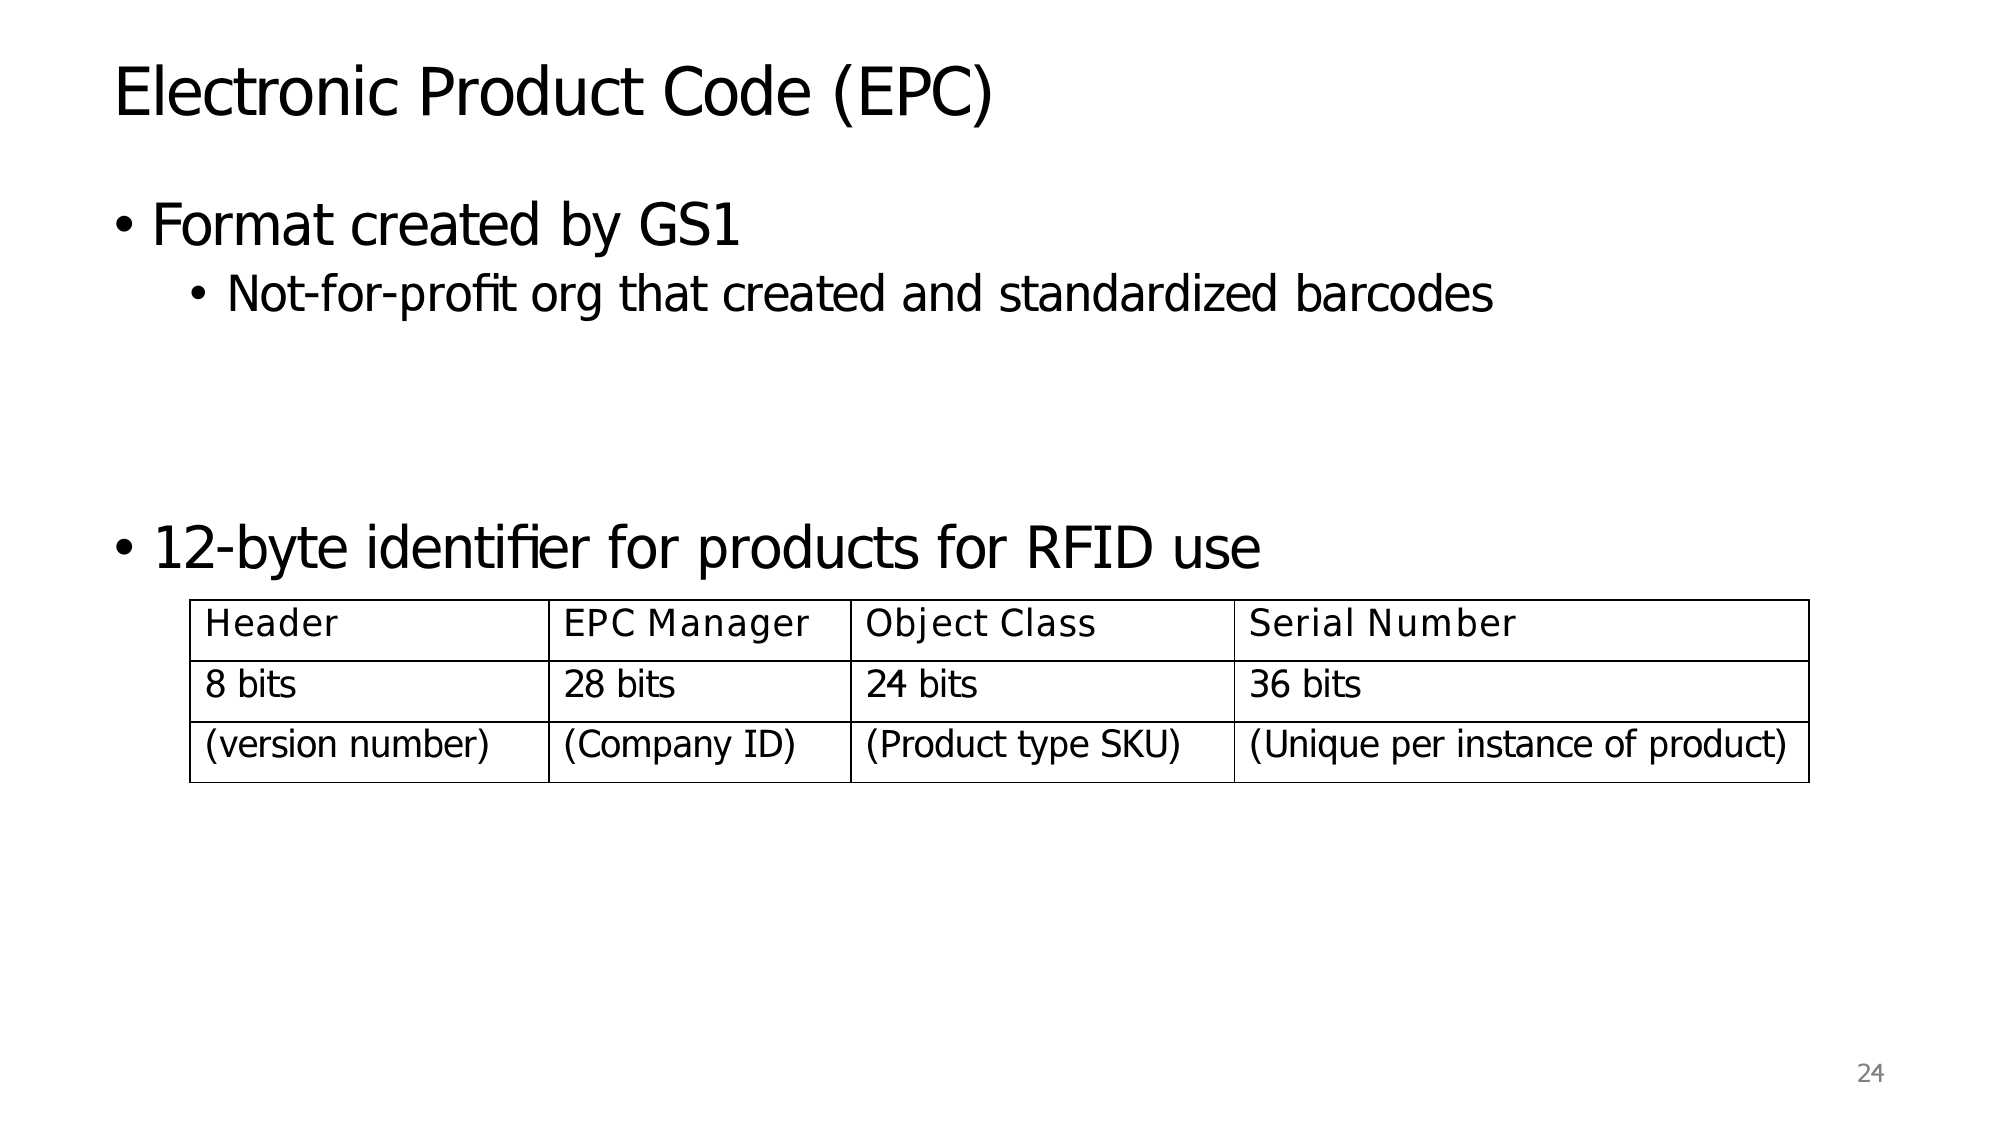

# Electronic Product Code (EPC)
Format created by GS1
Not-for-profit org that created and standardized barcodes

12-byte identifier for products for RFID use
| Header | EPC Manager | Object Class | Serial Number |
| --- | --- | --- | --- |
| 8 bits | 28 bits | 24 bits | 36 bits |
| (version number) | (Company ID) | (Product type SKU) | (Unique per instance of product) |
24